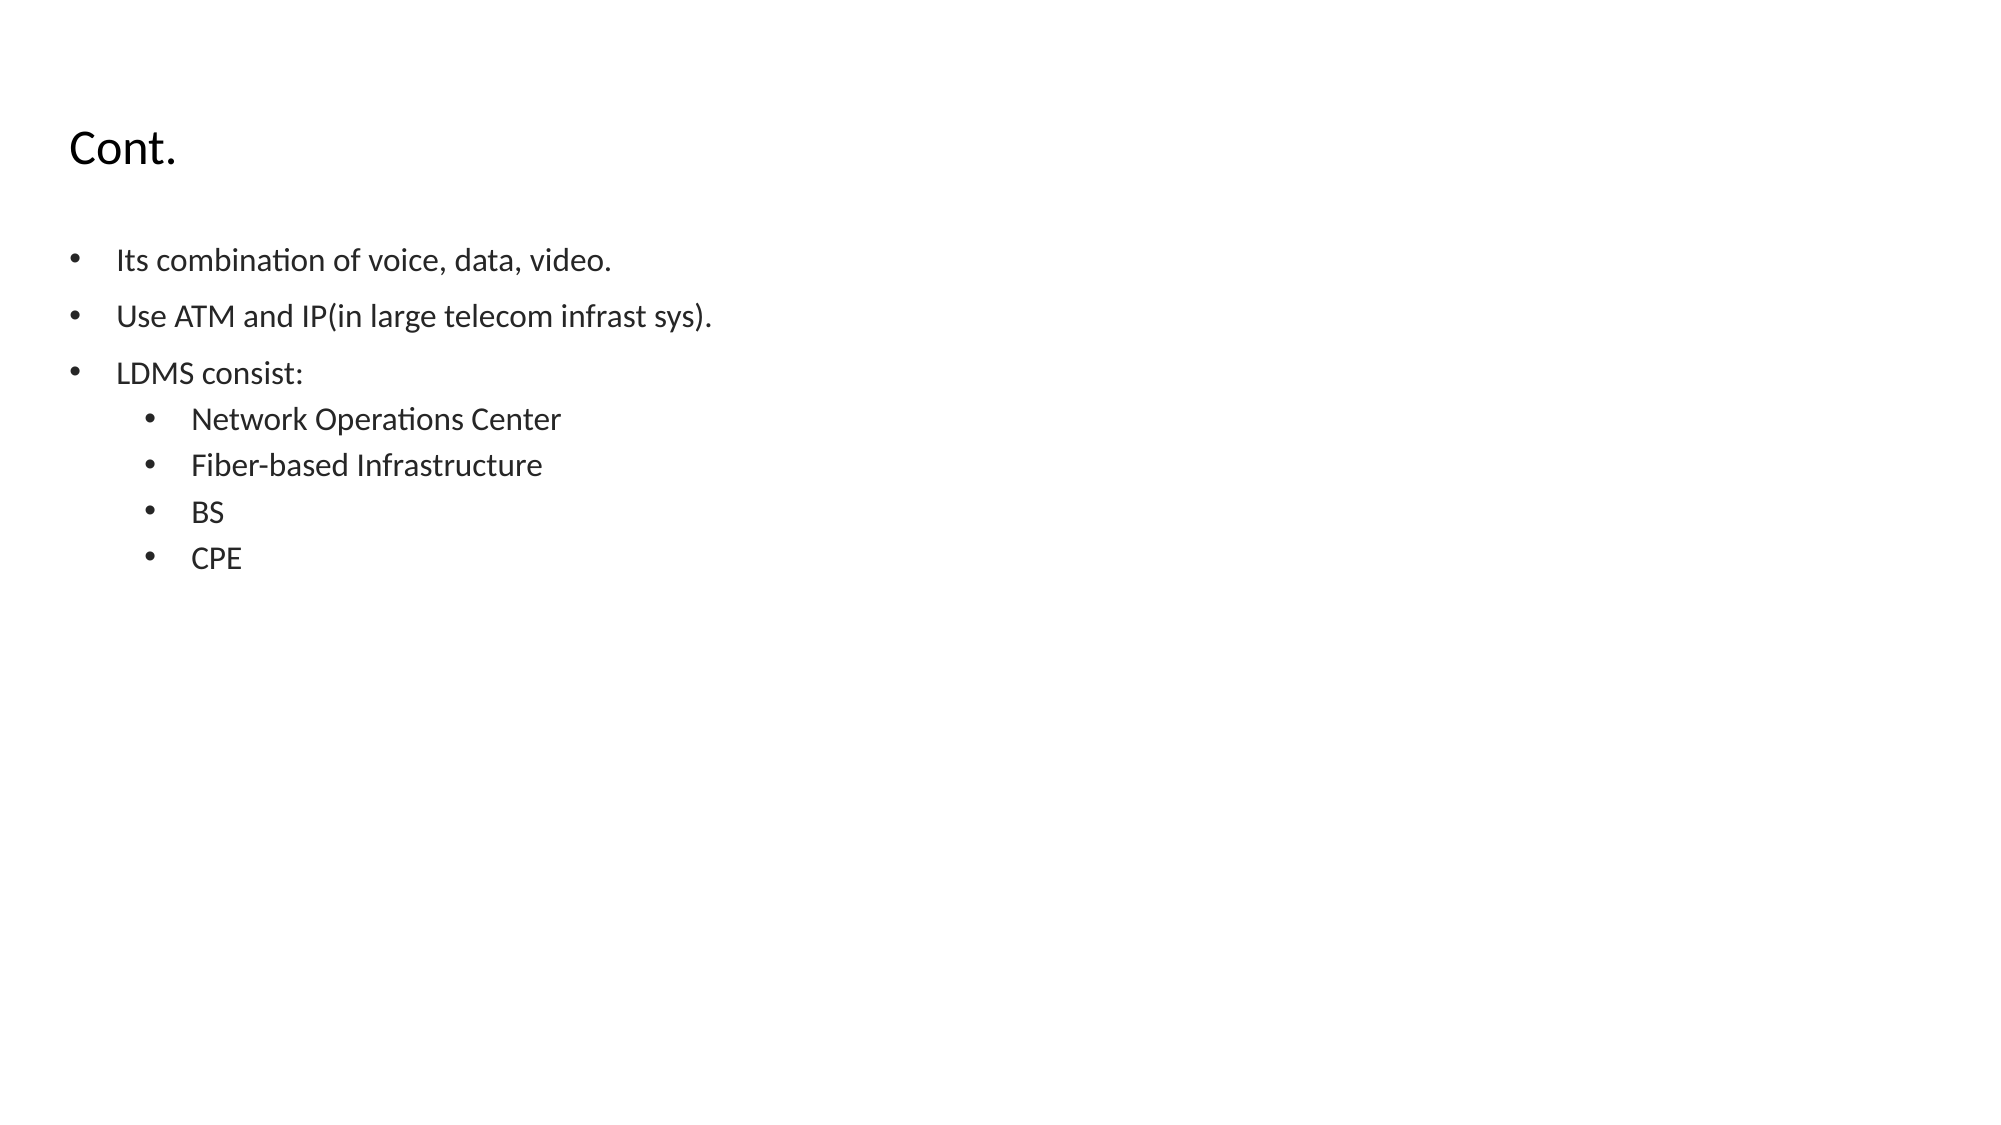

# Cont.
Its combination of voice, data, video.
Use ATM and IP(in large telecom infrast sys).
LDMS consist:
Network Operations Center
Fiber-based Infrastructure
BS
CPE